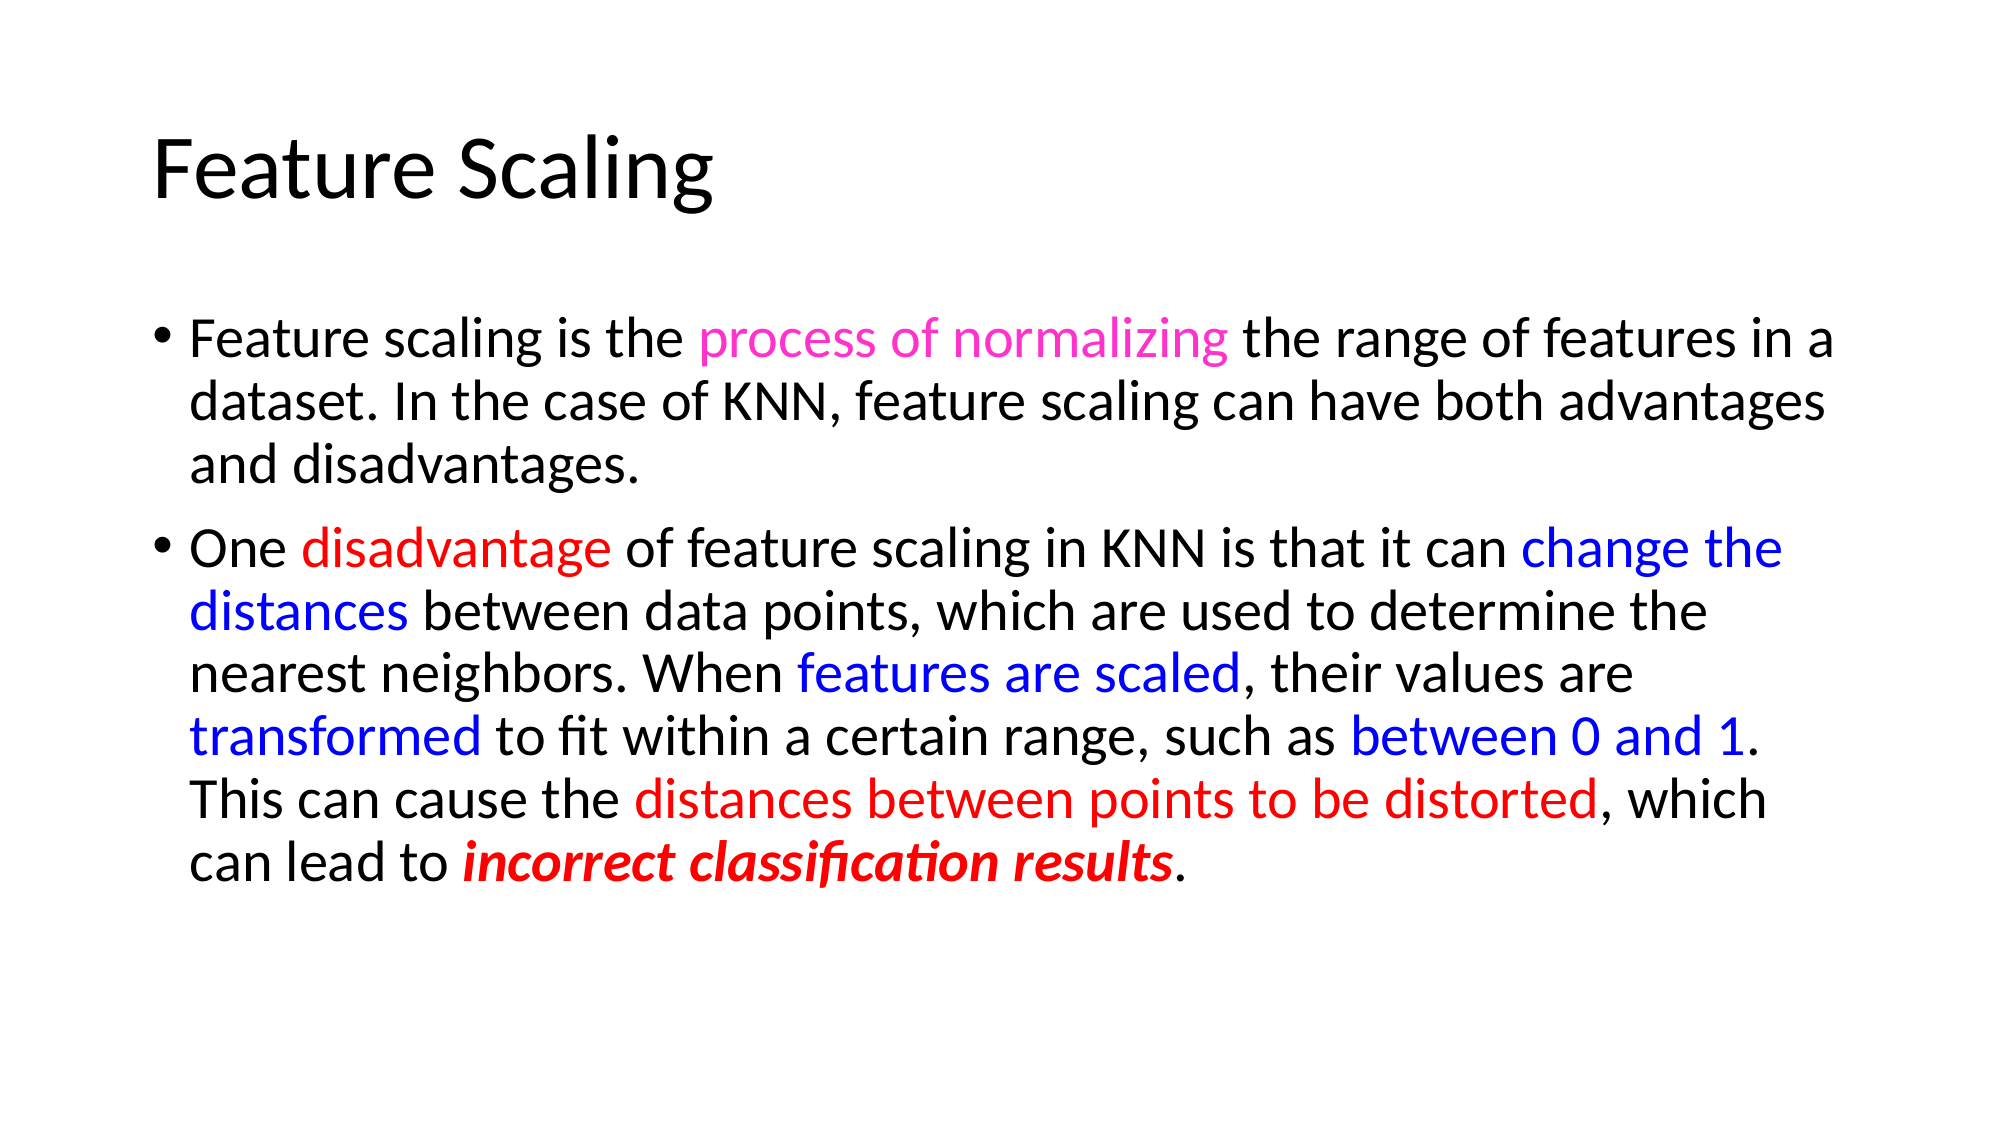

# Feature Scaling
Feature scaling is the process of normalizing the range of features in a dataset. In the case of KNN, feature scaling can have both advantages and disadvantages.
One disadvantage of feature scaling in KNN is that it can change the distances between data points, which are used to determine the nearest neighbors. When features are scaled, their values are transformed to fit within a certain range, such as between 0 and 1. This can cause the distances between points to be distorted, which can lead to incorrect classification results.